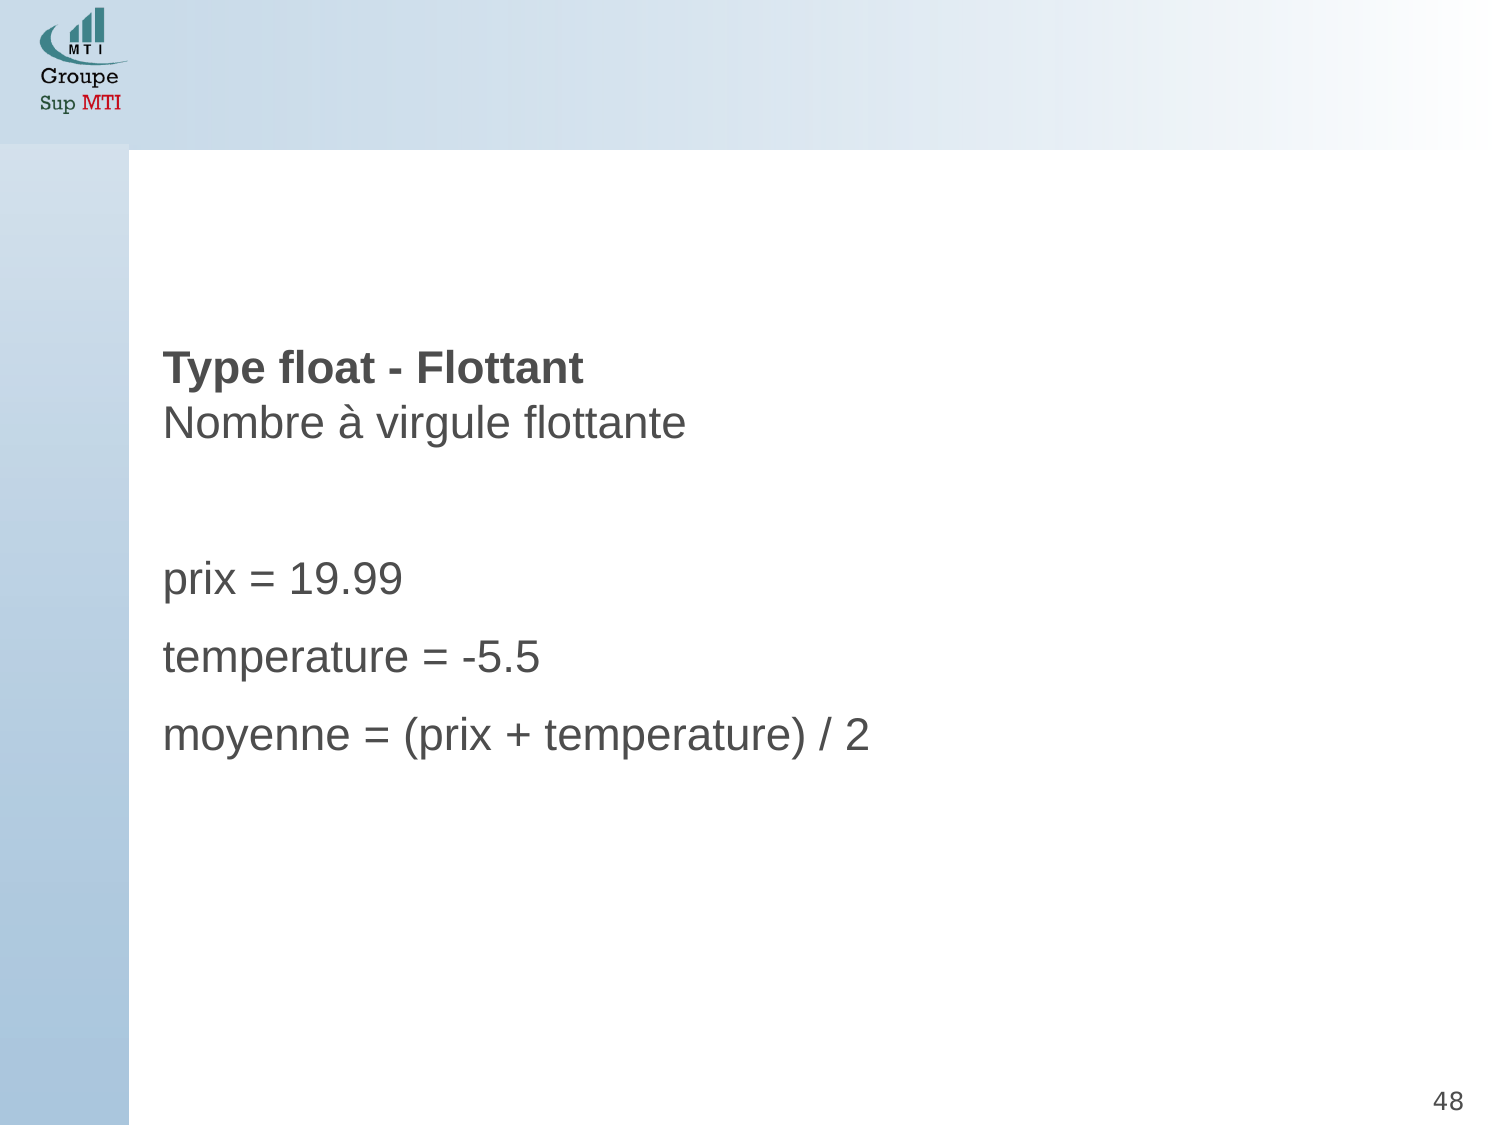

Type float - Flottant
Nombre à virgule flottante

prix = 19.99
temperature = -5.5
moyenne = (prix + temperature) / 2